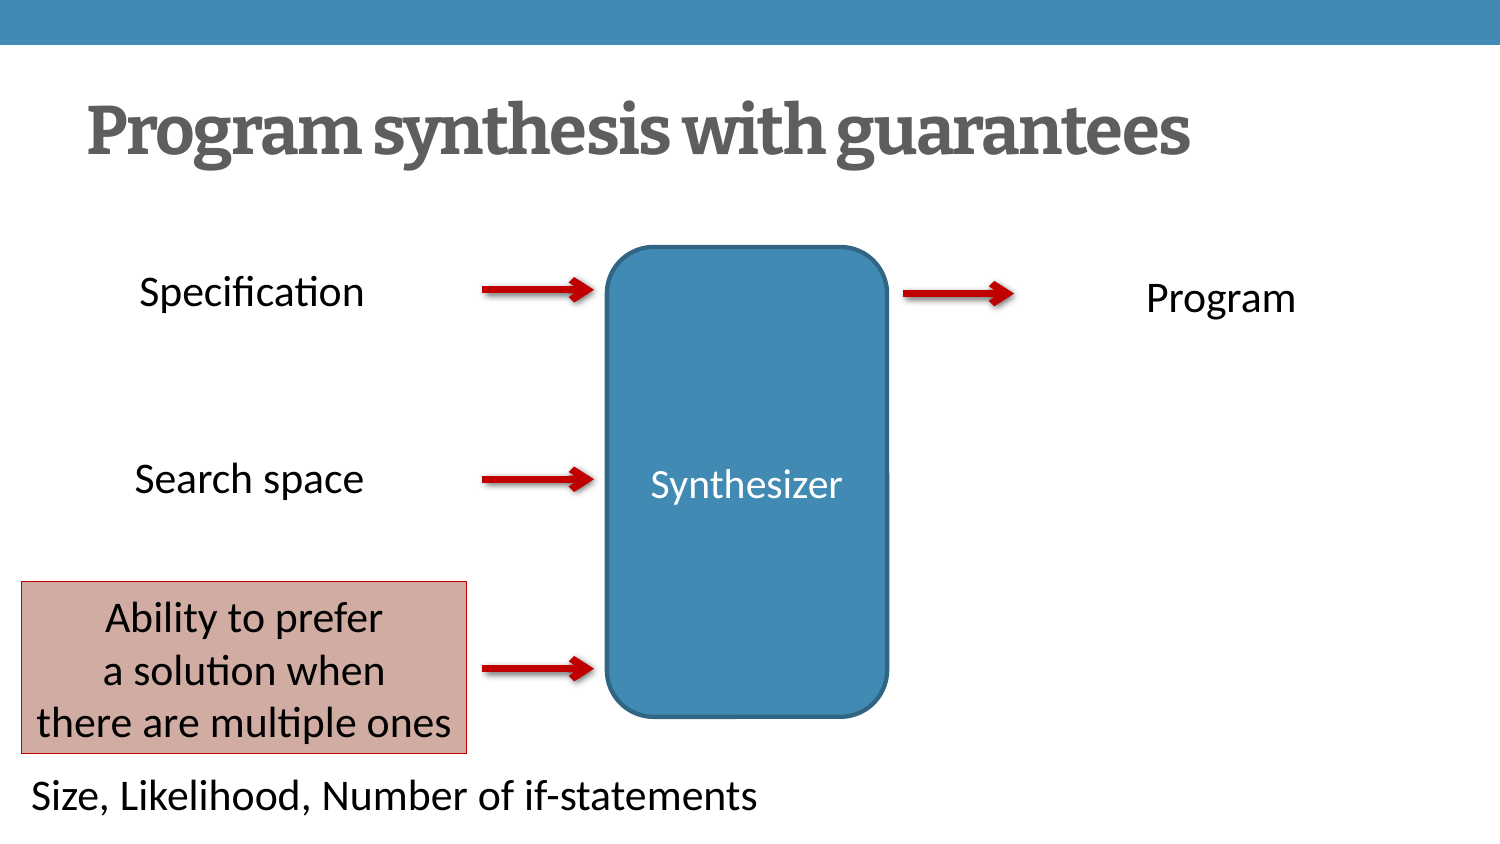

# Program synthesis with guarantees

Synthesizer
Specification
Program
Search space
Ability to prefer
a solution when
there are multiple ones
Size, Likelihood, Number of if-statements